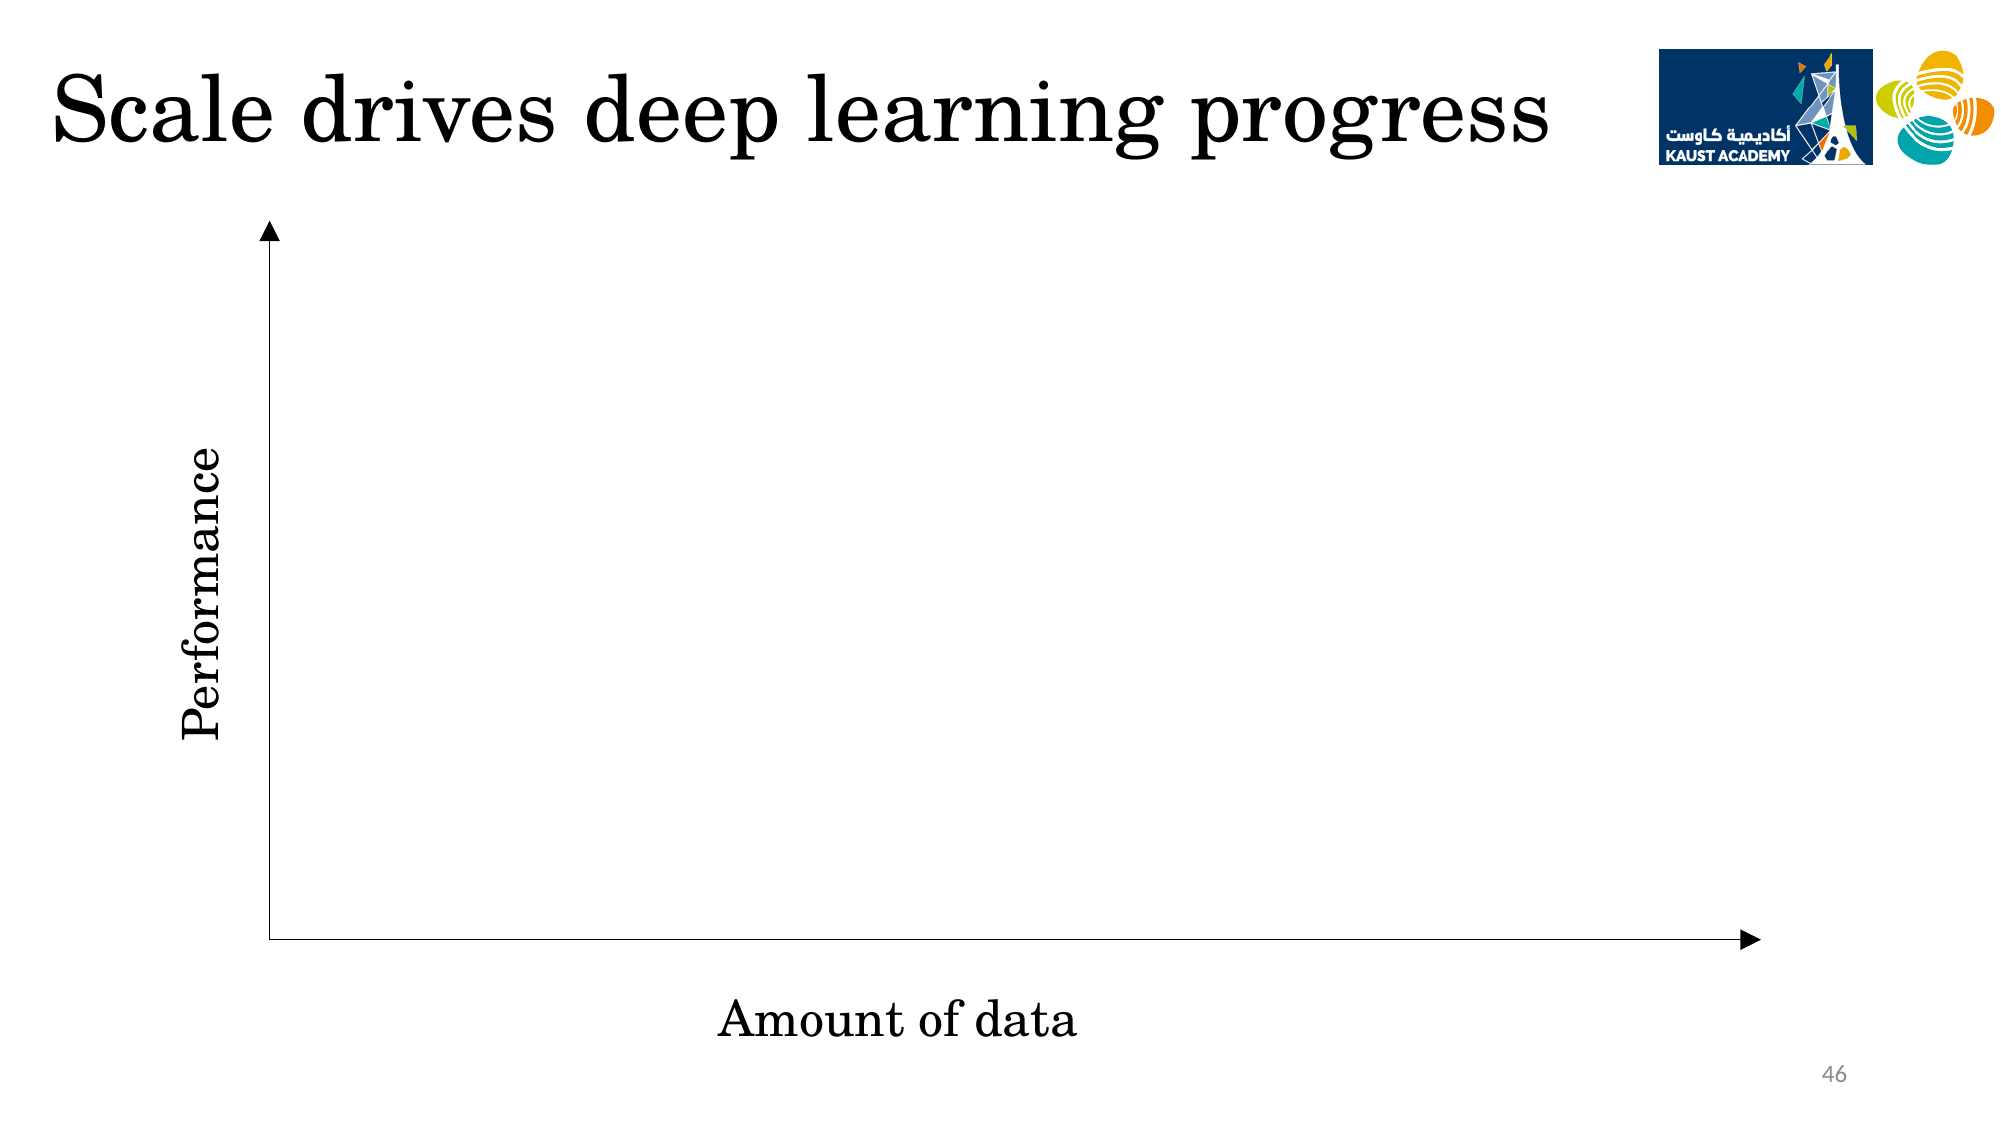

# Scale drives deep learning progress
Performance
Amount of data
46